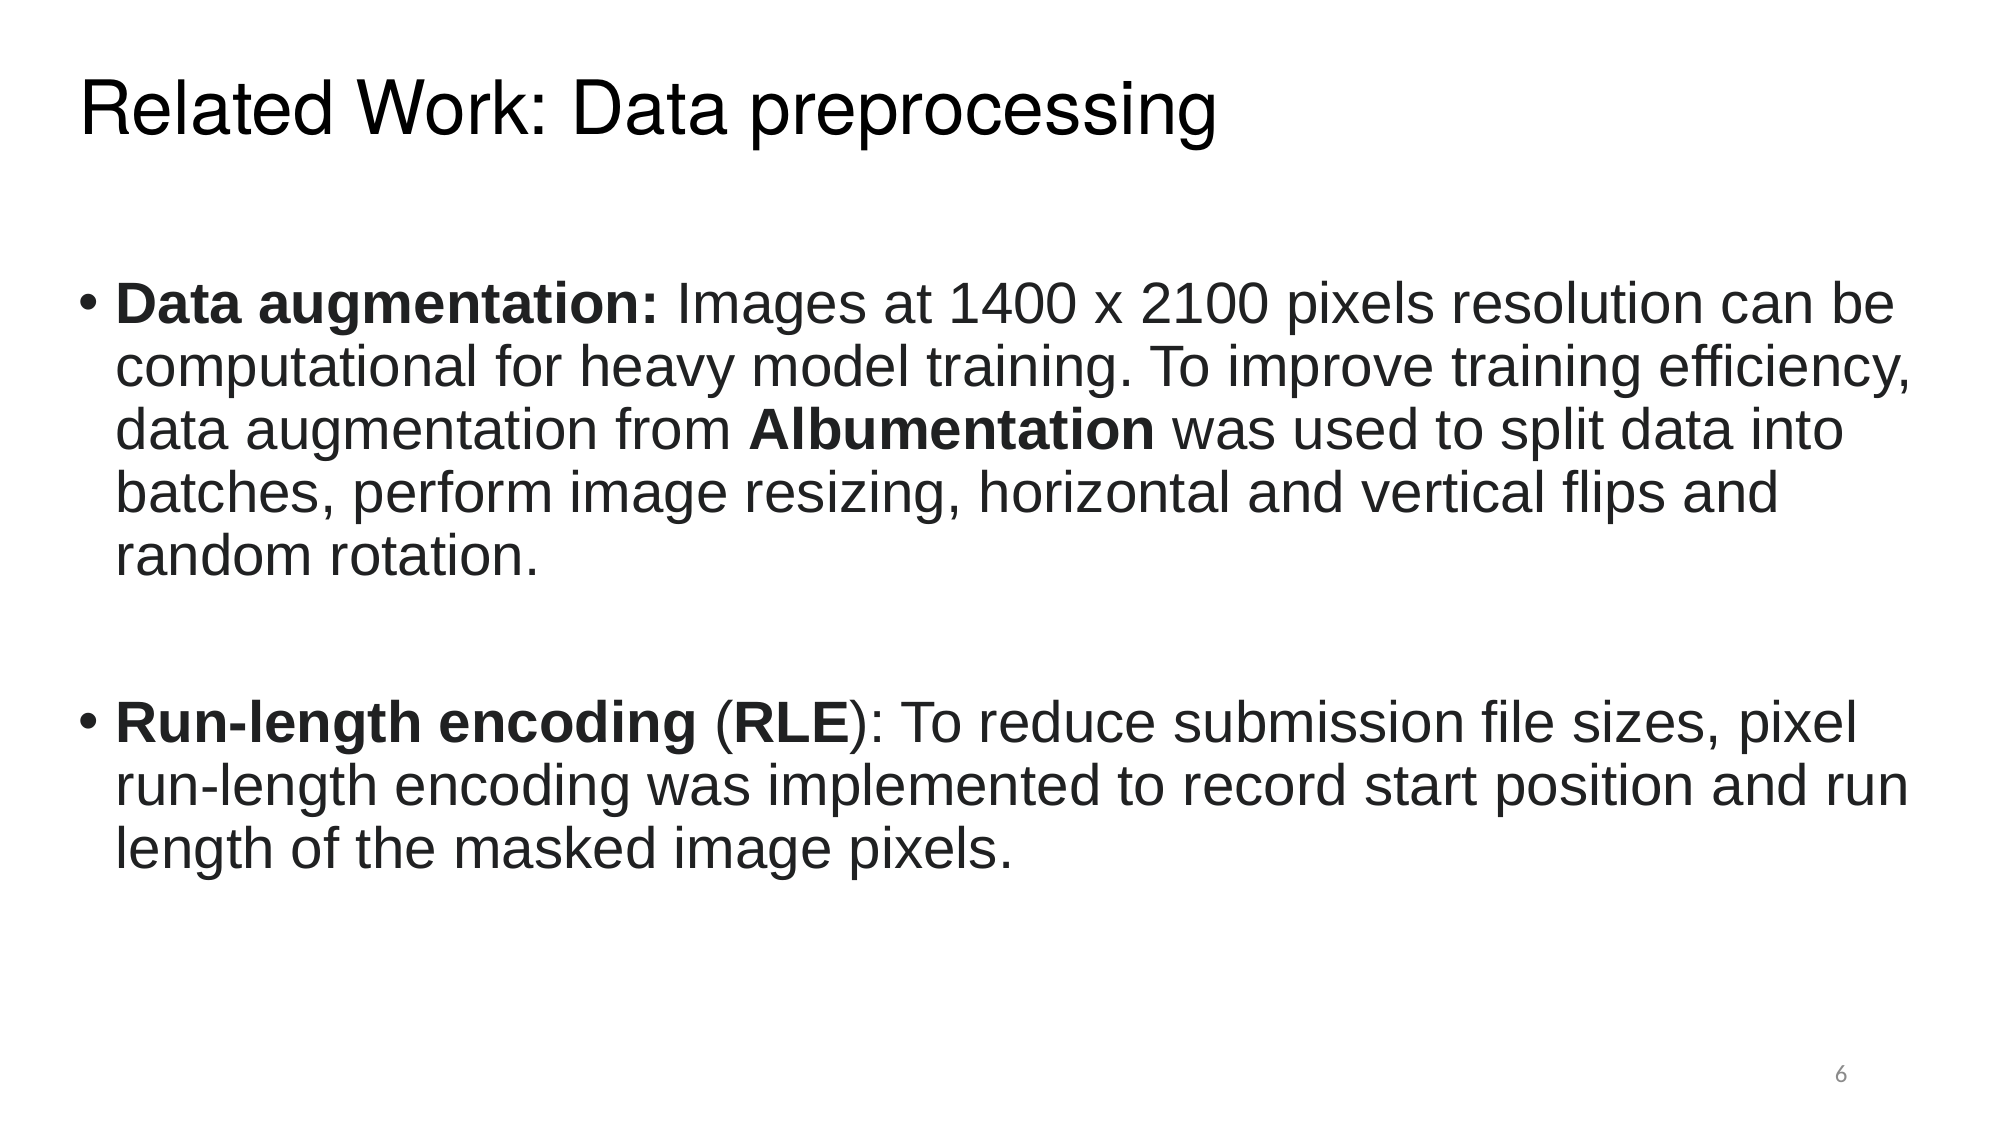

Related Work: Data preprocessing

Data augmentation: Images at 1400 x 2100 pixels resolution can be computational for heavy model training. To improve training efficiency, data augmentation from Albumentation was used to split data into batches, perform image resizing, horizontal and vertical flips and random rotation.

Run-length encoding (RLE): To reduce submission file sizes, pixel run-length encoding was implemented to record start position and run length of the masked image pixels.

6